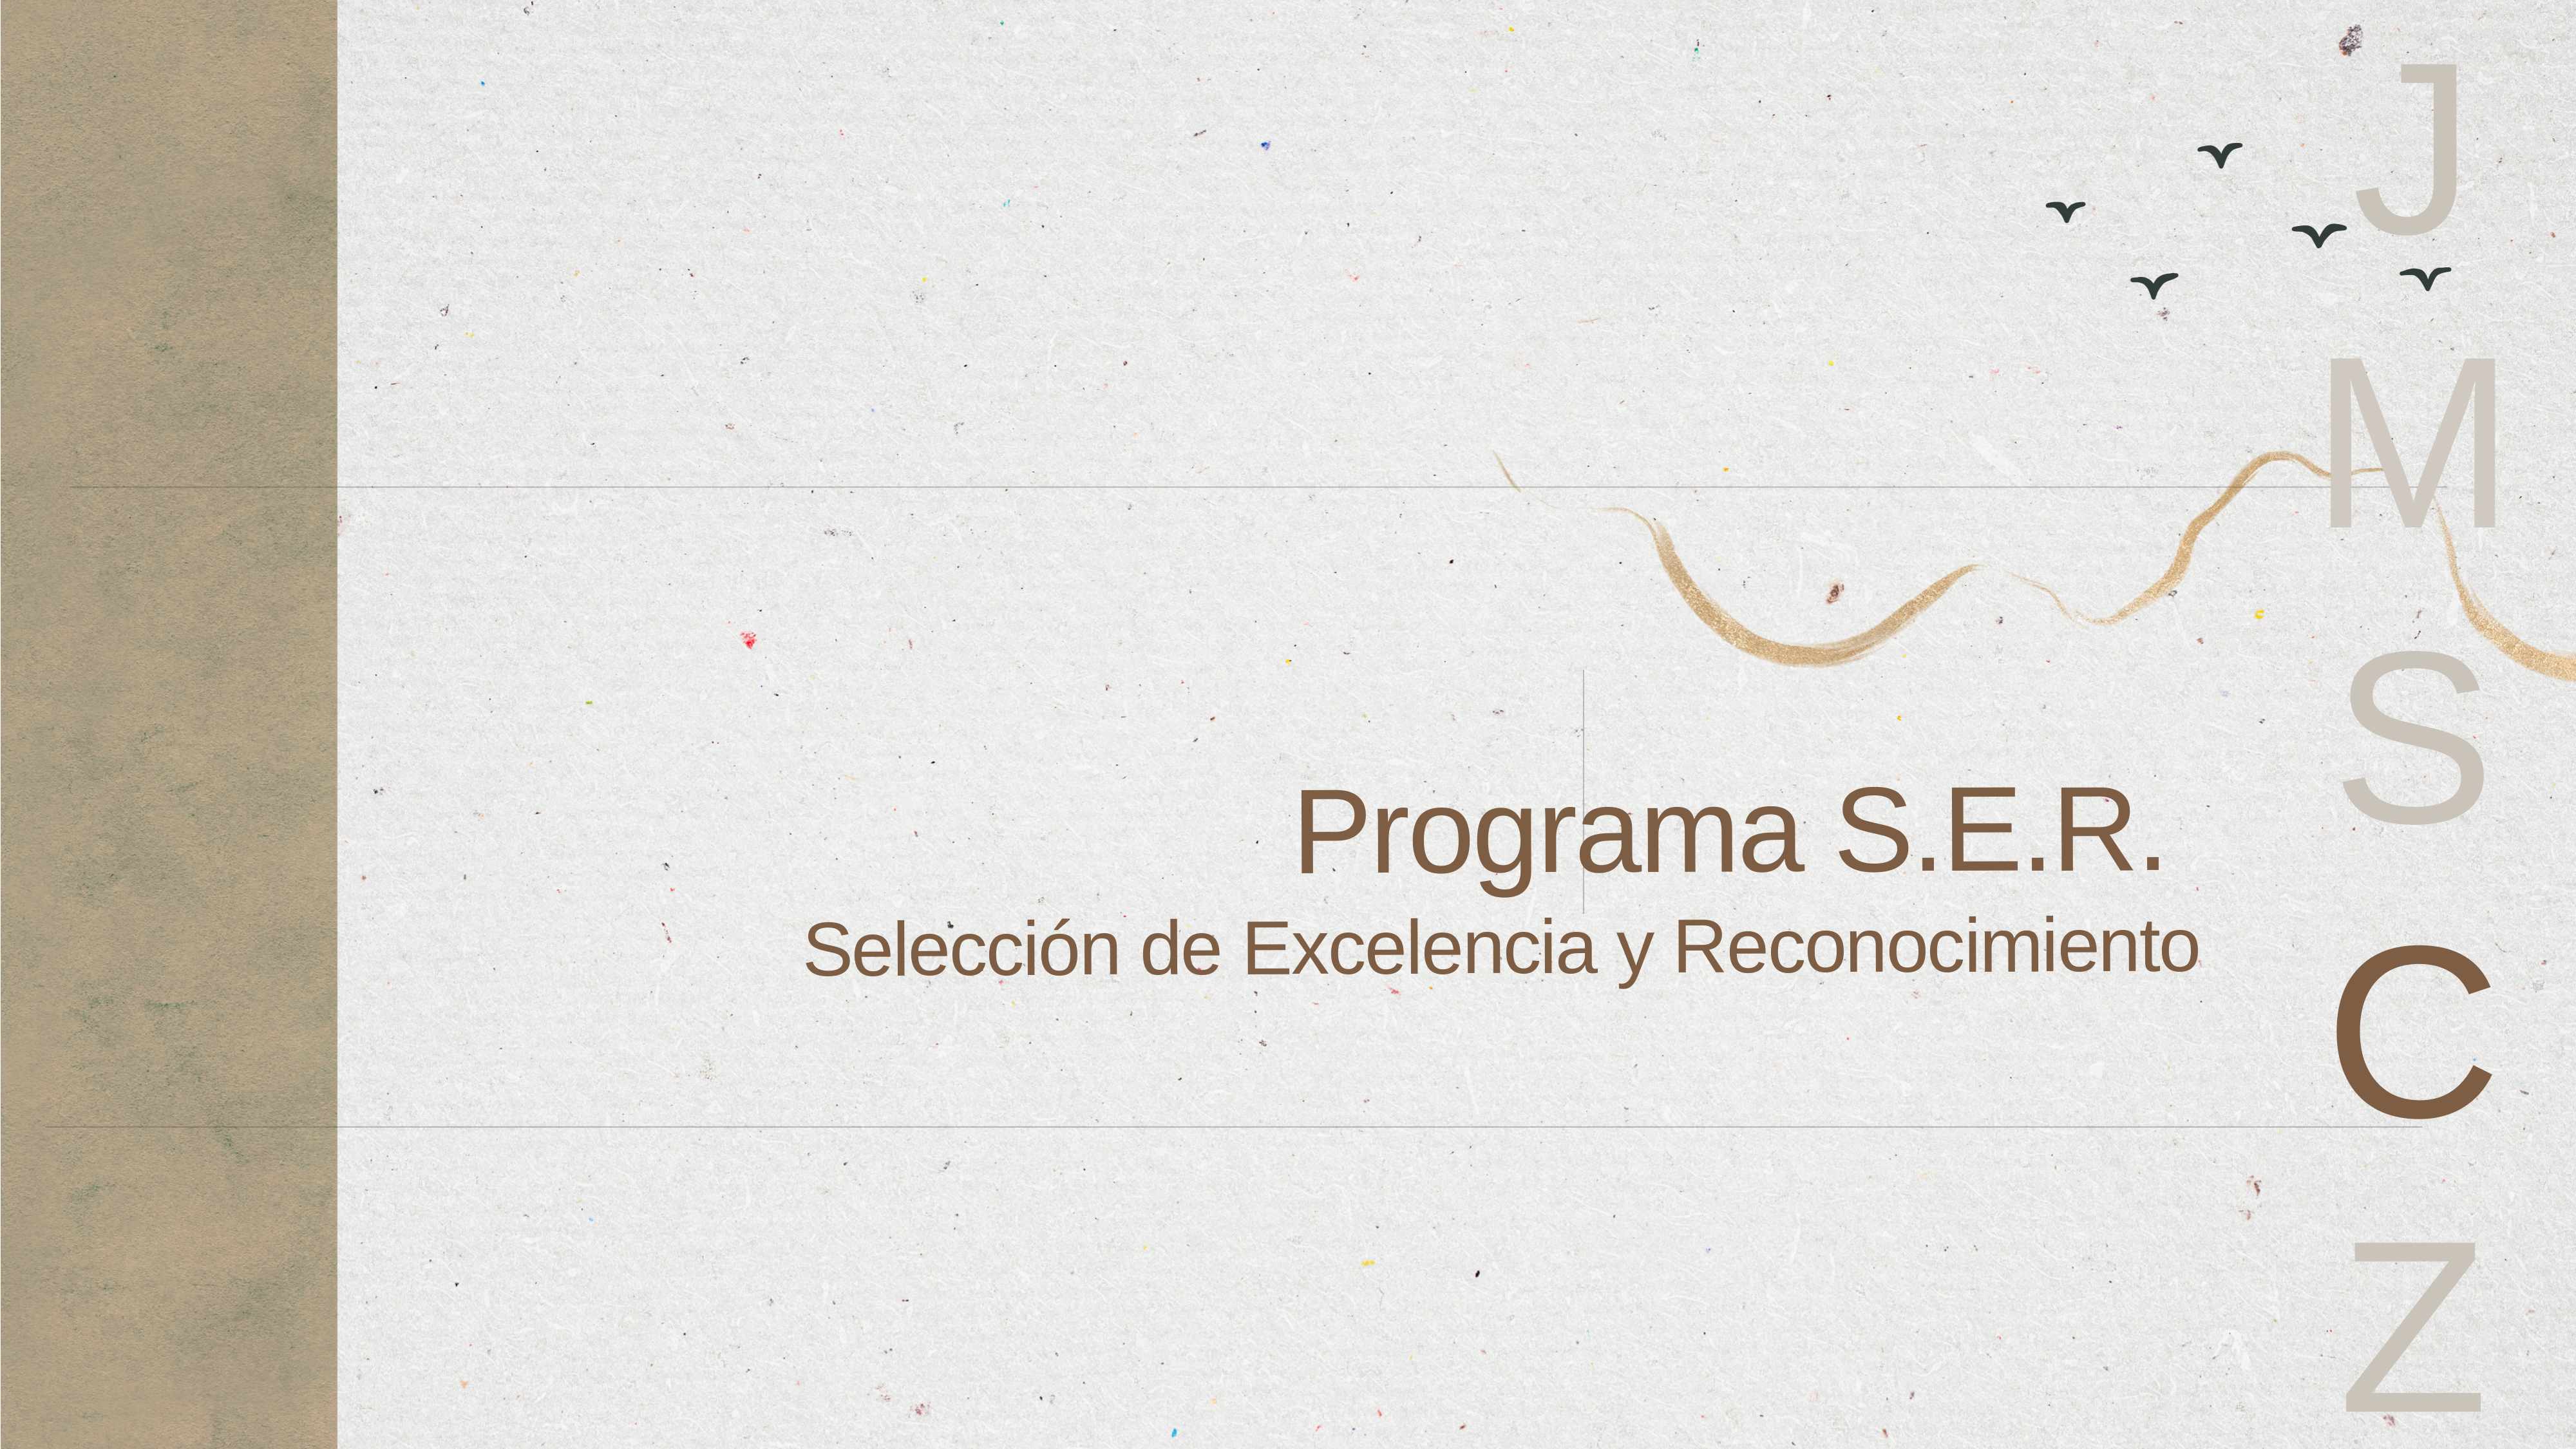

Programa S.E.R.
Selección de Excelencia y Reconocimiento